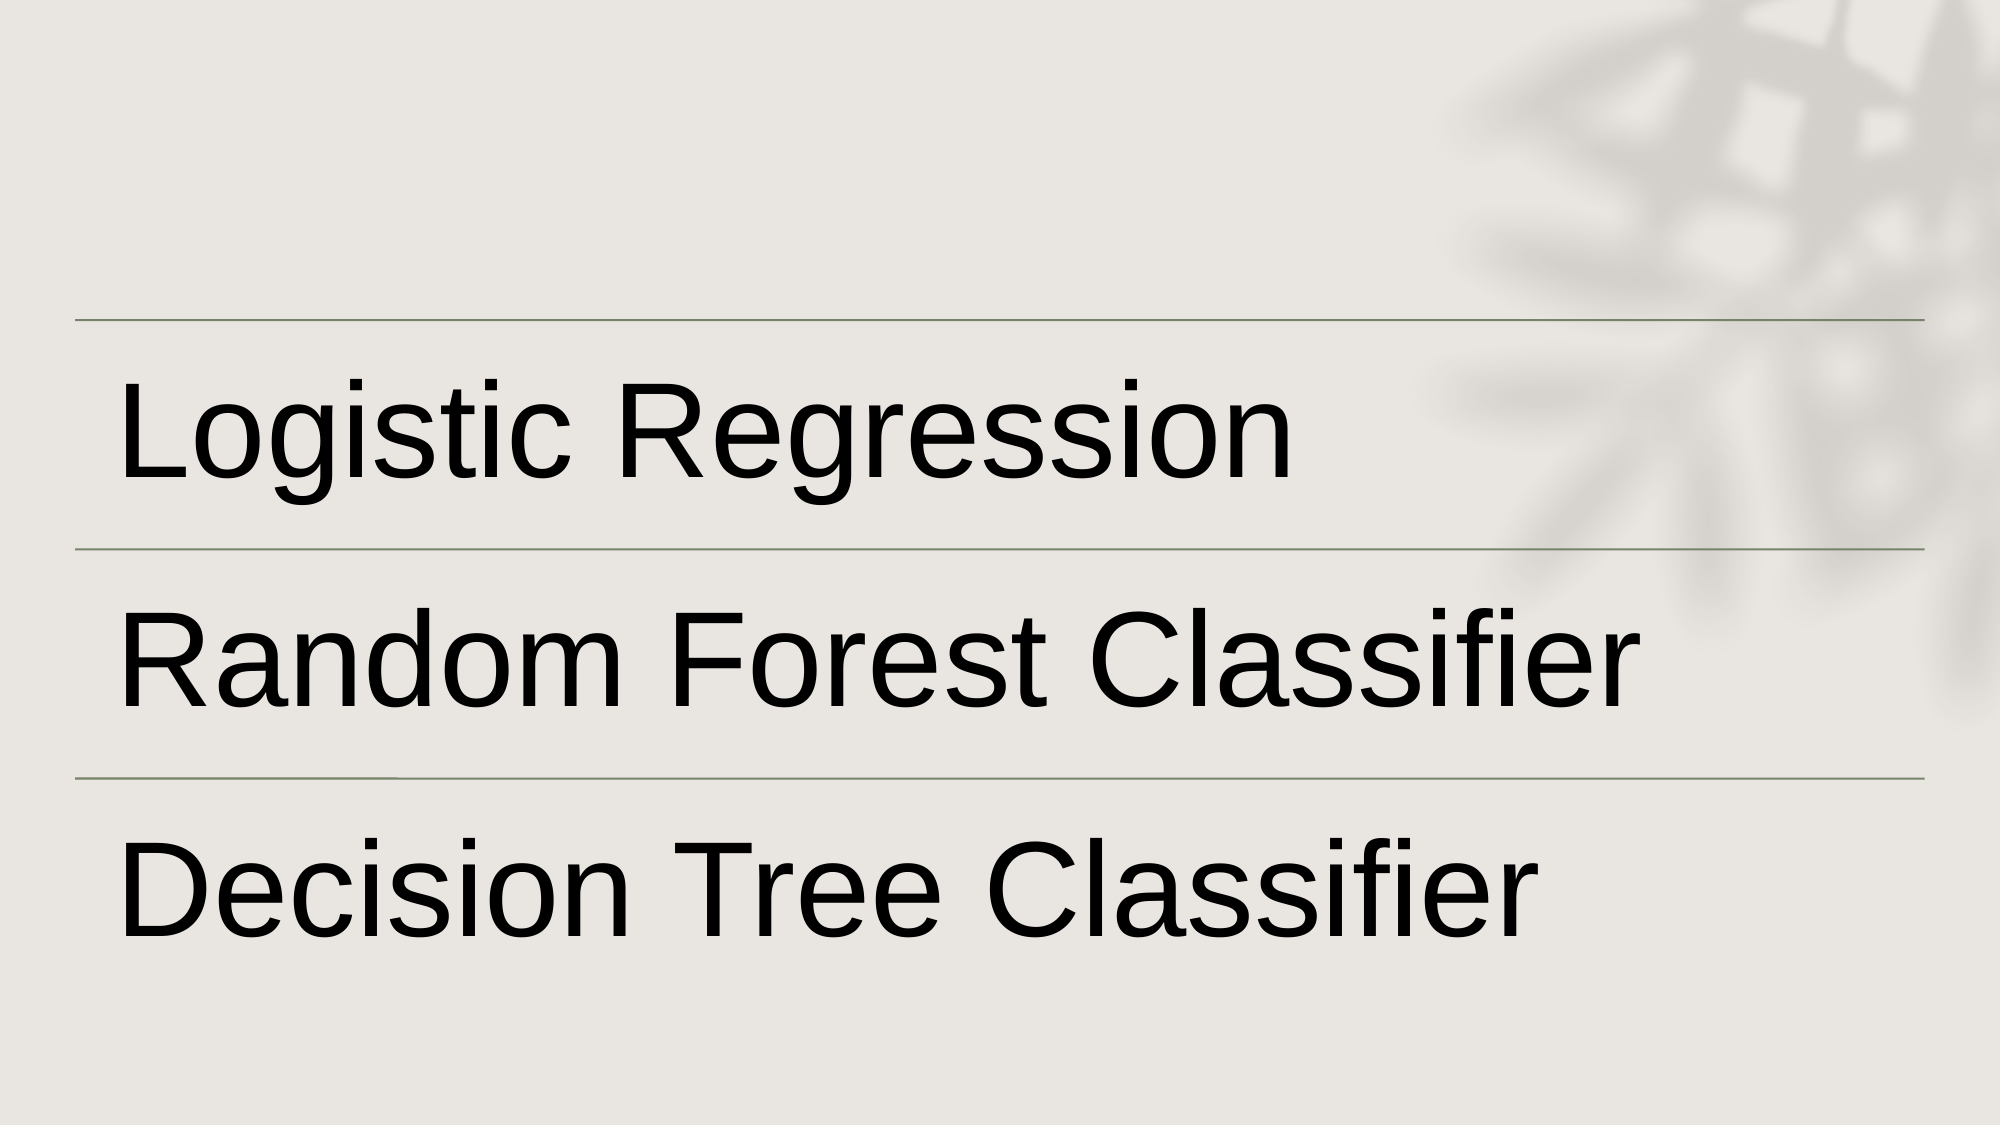

Logistic Regression
Random Forest Classifier
Decision Tree Classifier